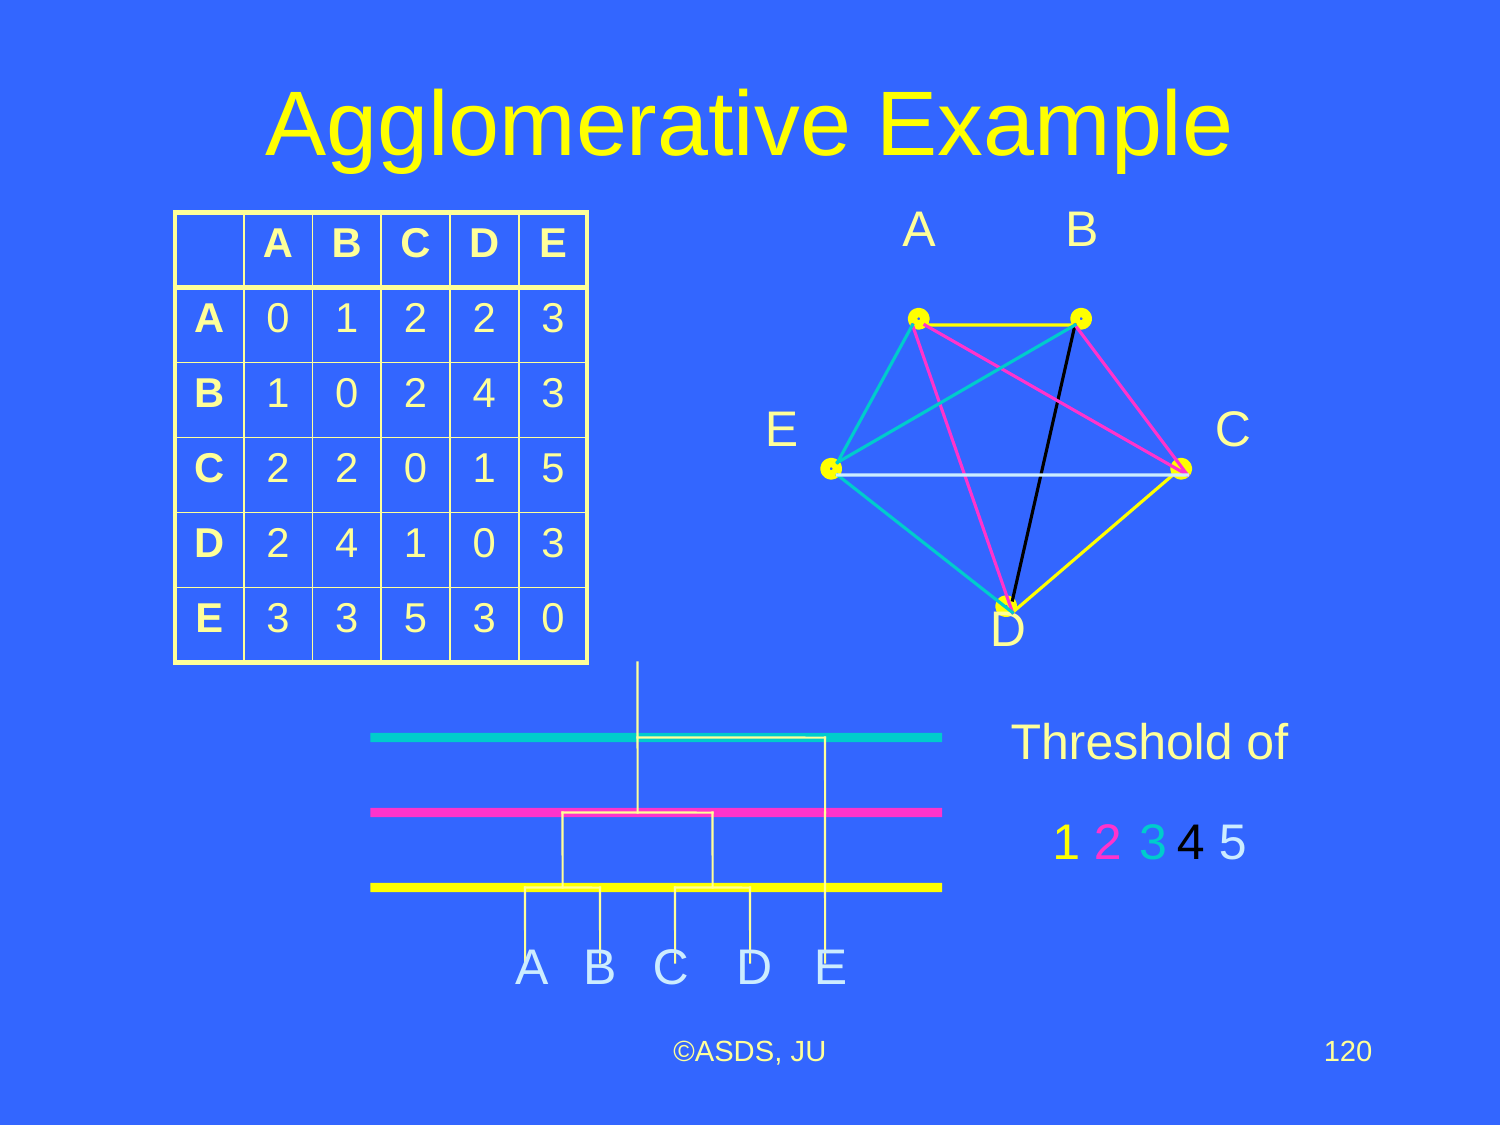

# Agglomerative Example
|  | A | B | C | D | E |
| --- | --- | --- | --- | --- | --- |
| A | 0 | 1 | 2 | 2 | 3 |
| B | 1 | 0 | 2 | 4 | 3 |
| C | 2 | 2 | 0 | 1 | 5 |
| D | 2 | 4 | 1 | 0 | 3 |
| E | 3 | 3 | 5 | 3 | 0 |
A
B

E
C

D

Threshold of

1
 2
3
4
5

A
B
C
D
E
©ASDS, JU
120